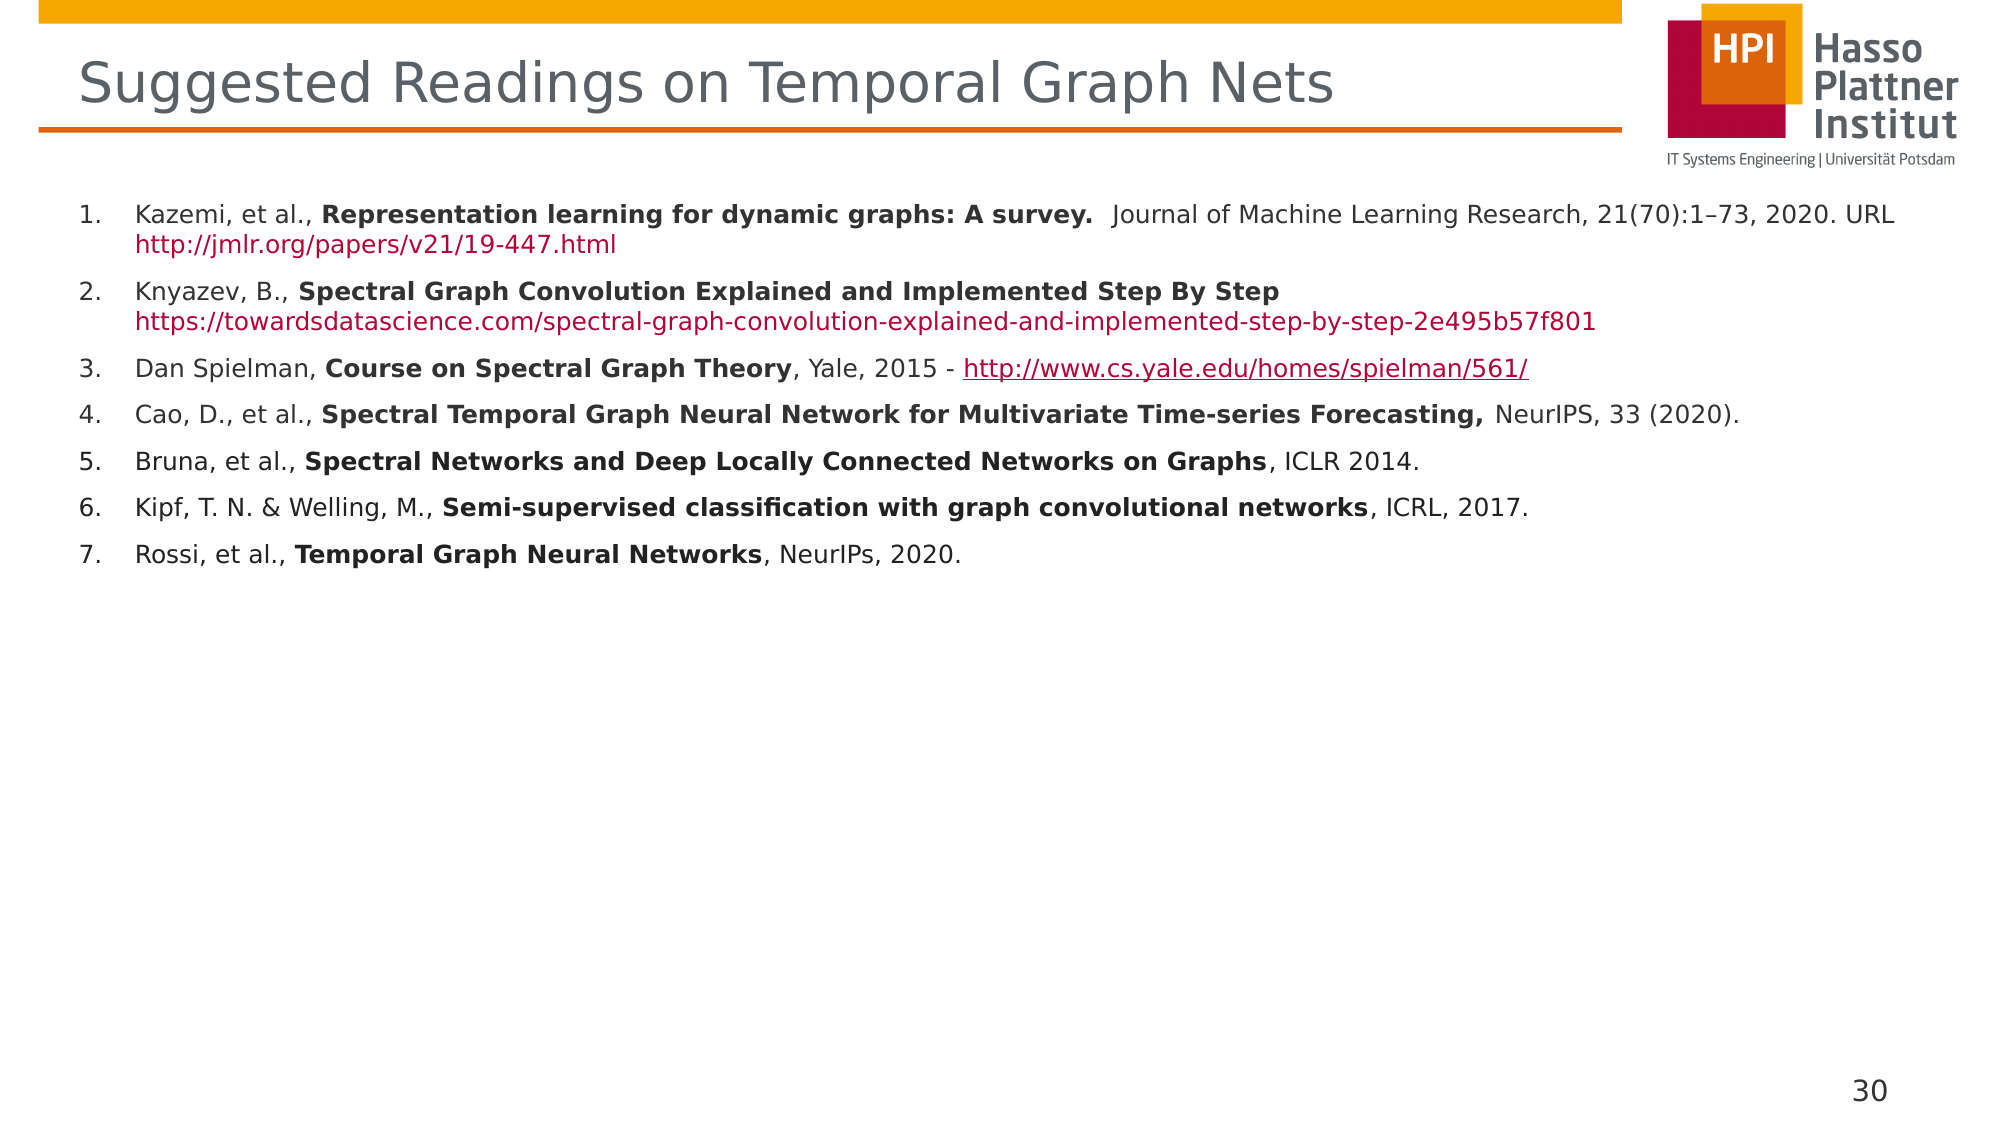

# Suggested Readings on Temporal Graph Nets
Kazemi, et al., Representation learning for dynamic graphs: A survey.  Journal of Machine Learning Research, 21(70):1–73, 2020. URL http://jmlr.org/papers/v21/19-447.html
Knyazev, B., Spectral Graph Convolution Explained and Implemented Step By Step https://towardsdatascience.com/spectral-graph-convolution-explained-and-implemented-step-by-step-2e495b57f801
Dan Spielman, Course on Spectral Graph Theory, Yale, 2015 - http://www.cs.yale.edu/homes/spielman/561/
Cao, D., et al., Spectral Temporal Graph Neural Network for Multivariate Time-series Forecasting, NeurIPS, 33 (2020).
Bruna, et al., Spectral Networks and Deep Locally Connected Networks on Graphs, ICLR 2014.
Kipf, T. N. & Welling, M., Semi-supervised classification with graph convolutional networks, ICRL, 2017.
Rossi, et al., Temporal Graph Neural Networks, NeurIPs, 2020.

30